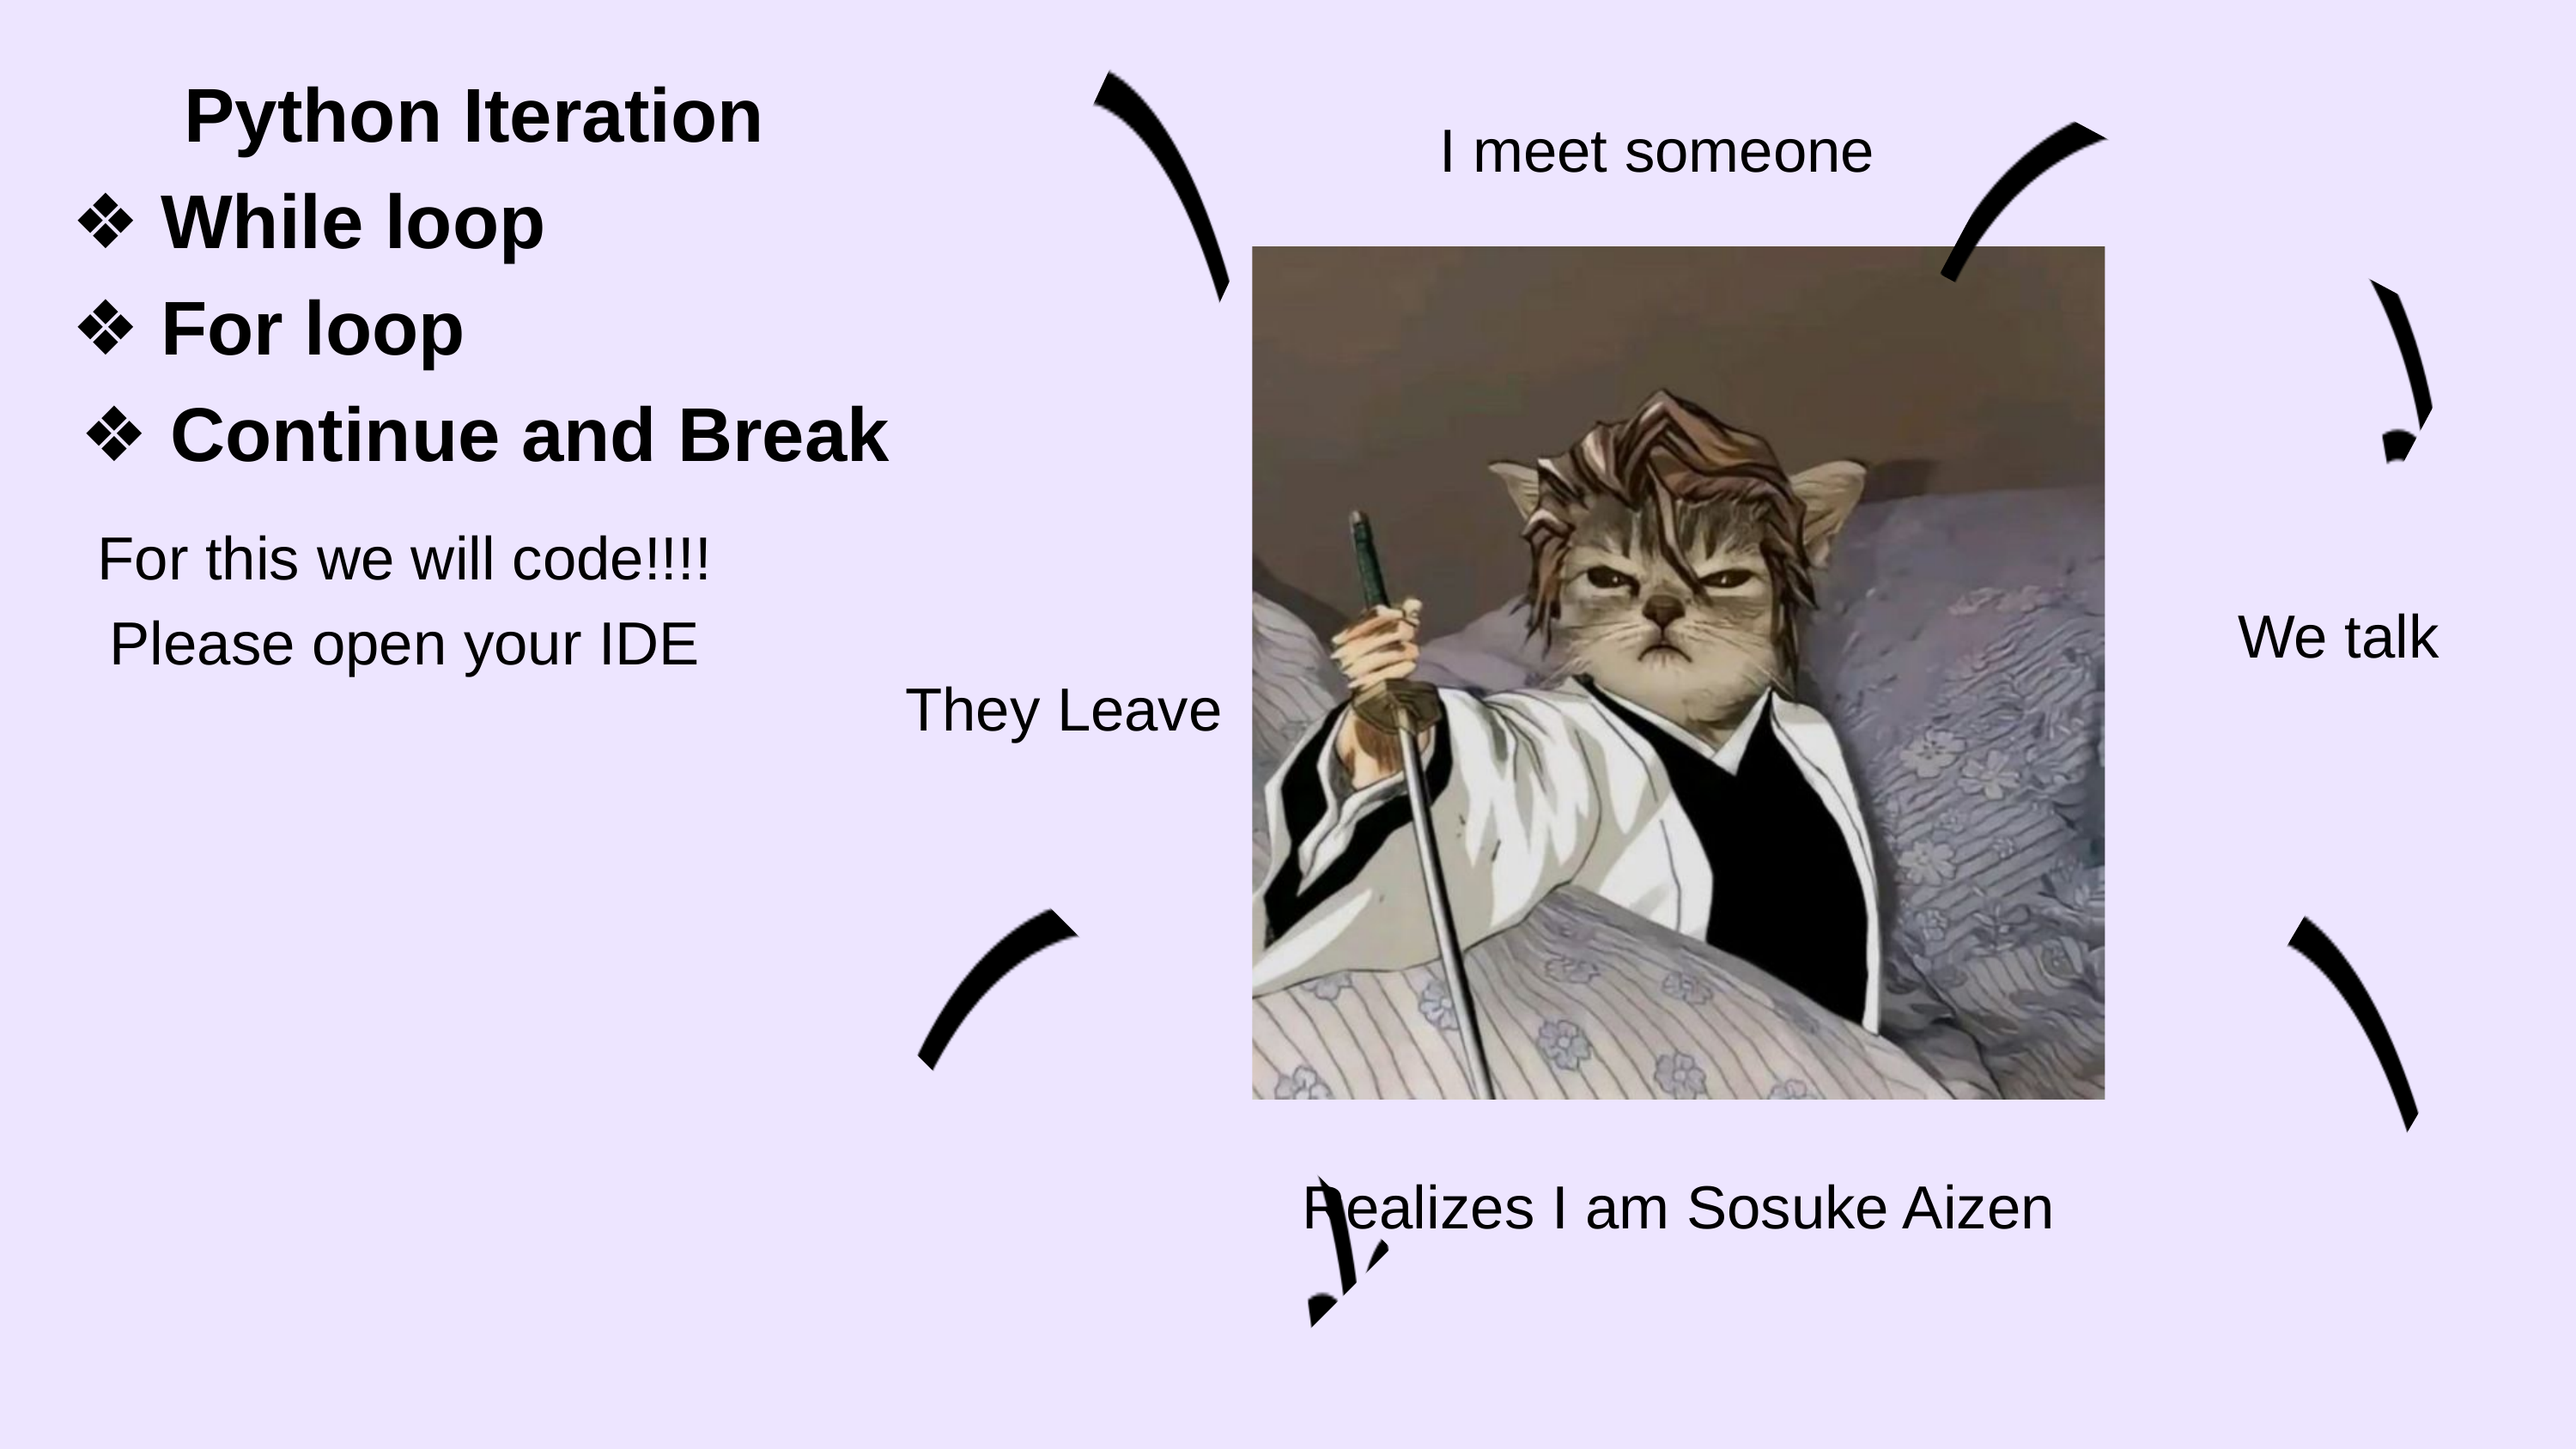

Python Iteration
❖ While loop
❖ For loop
❖ Continue and Break
I meet someone

For this we will code!!!!
Please open your IDE
We talk
They Leave

Realizes I am Sosuke Aizen